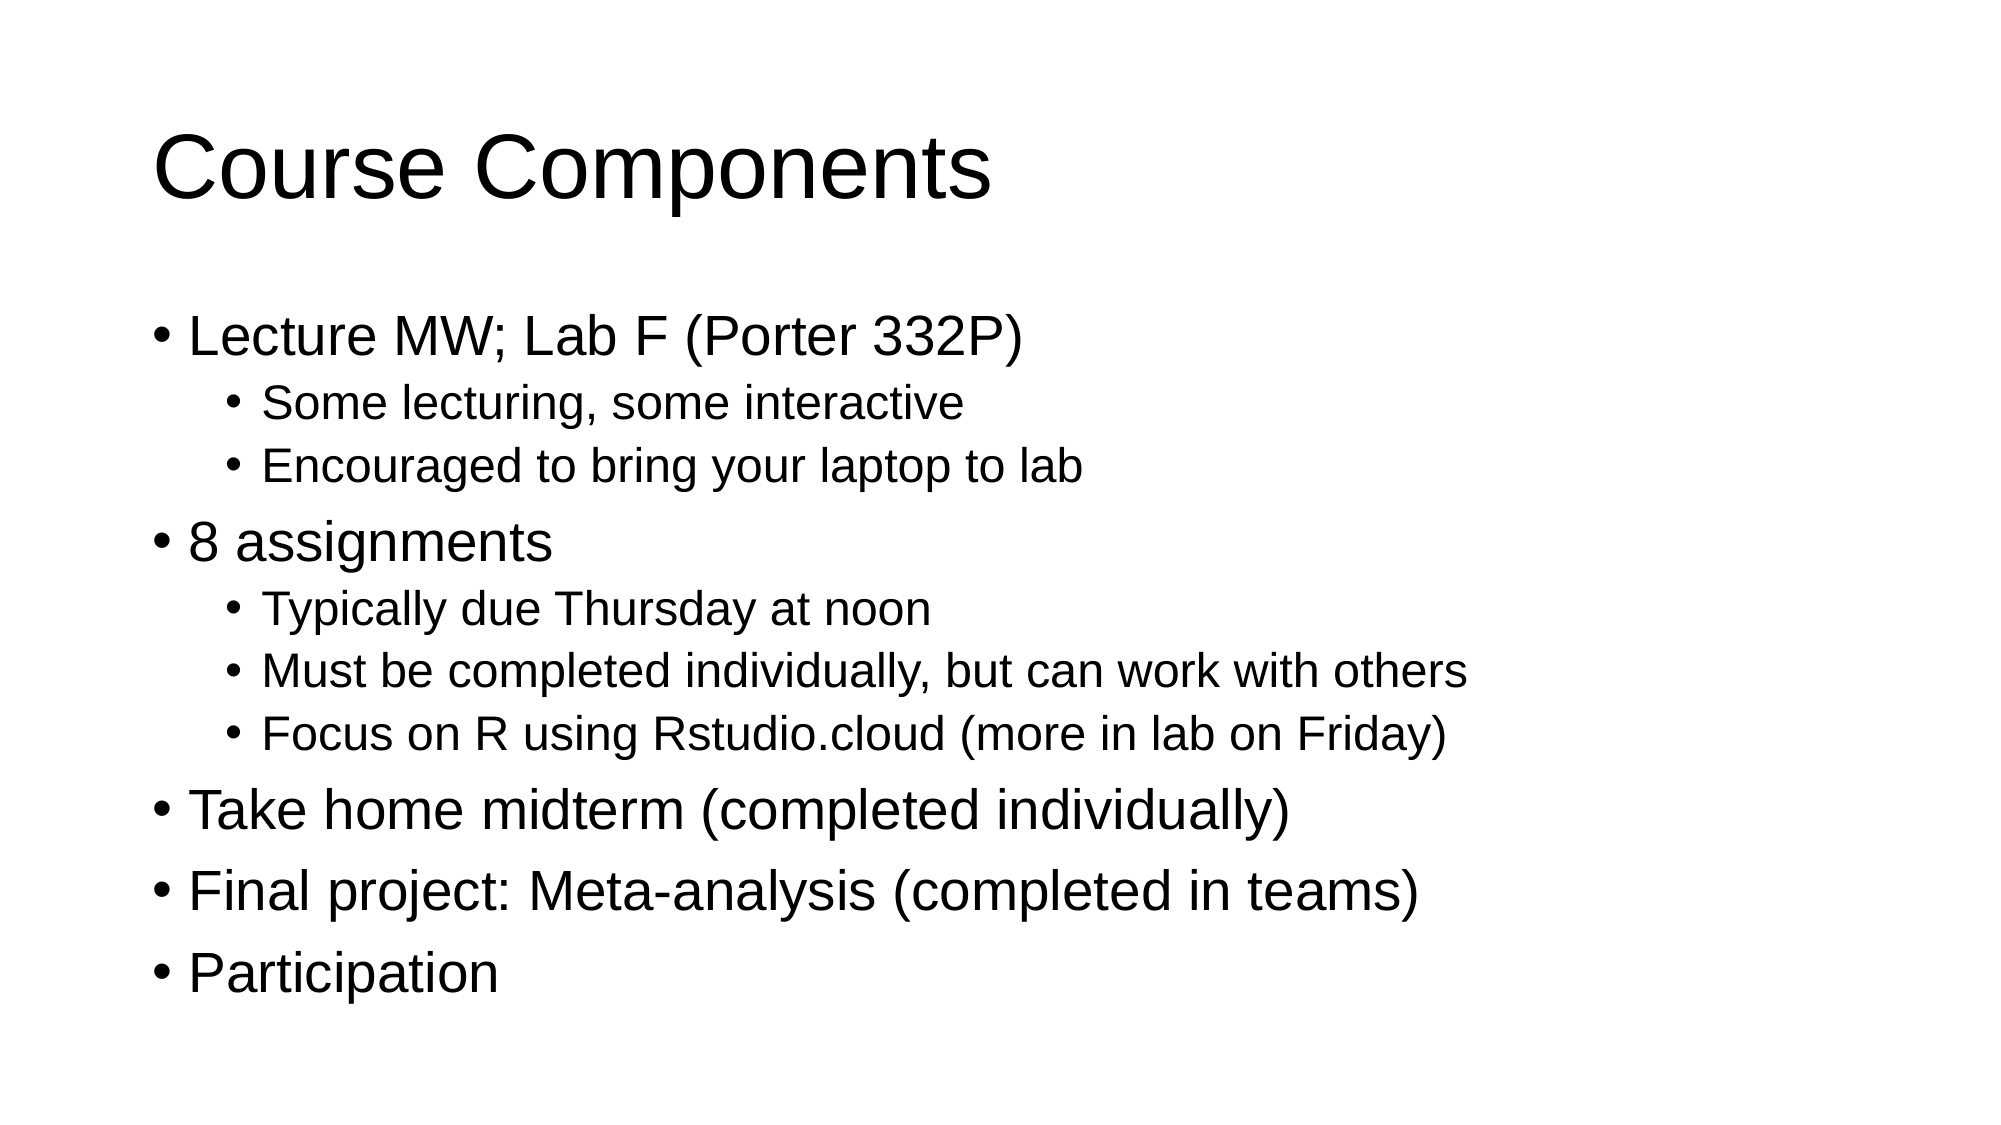

# Course Components
Lecture MW; Lab F (Porter 332P)
Some lecturing, some interactive
Encouraged to bring your laptop to lab
8 assignments
Typically due Thursday at noon
Must be completed individually, but can work with others
Focus on R using Rstudio.cloud (more in lab on Friday)
Take home midterm (completed individually)
Final project: Meta-analysis (completed in teams)
Participation